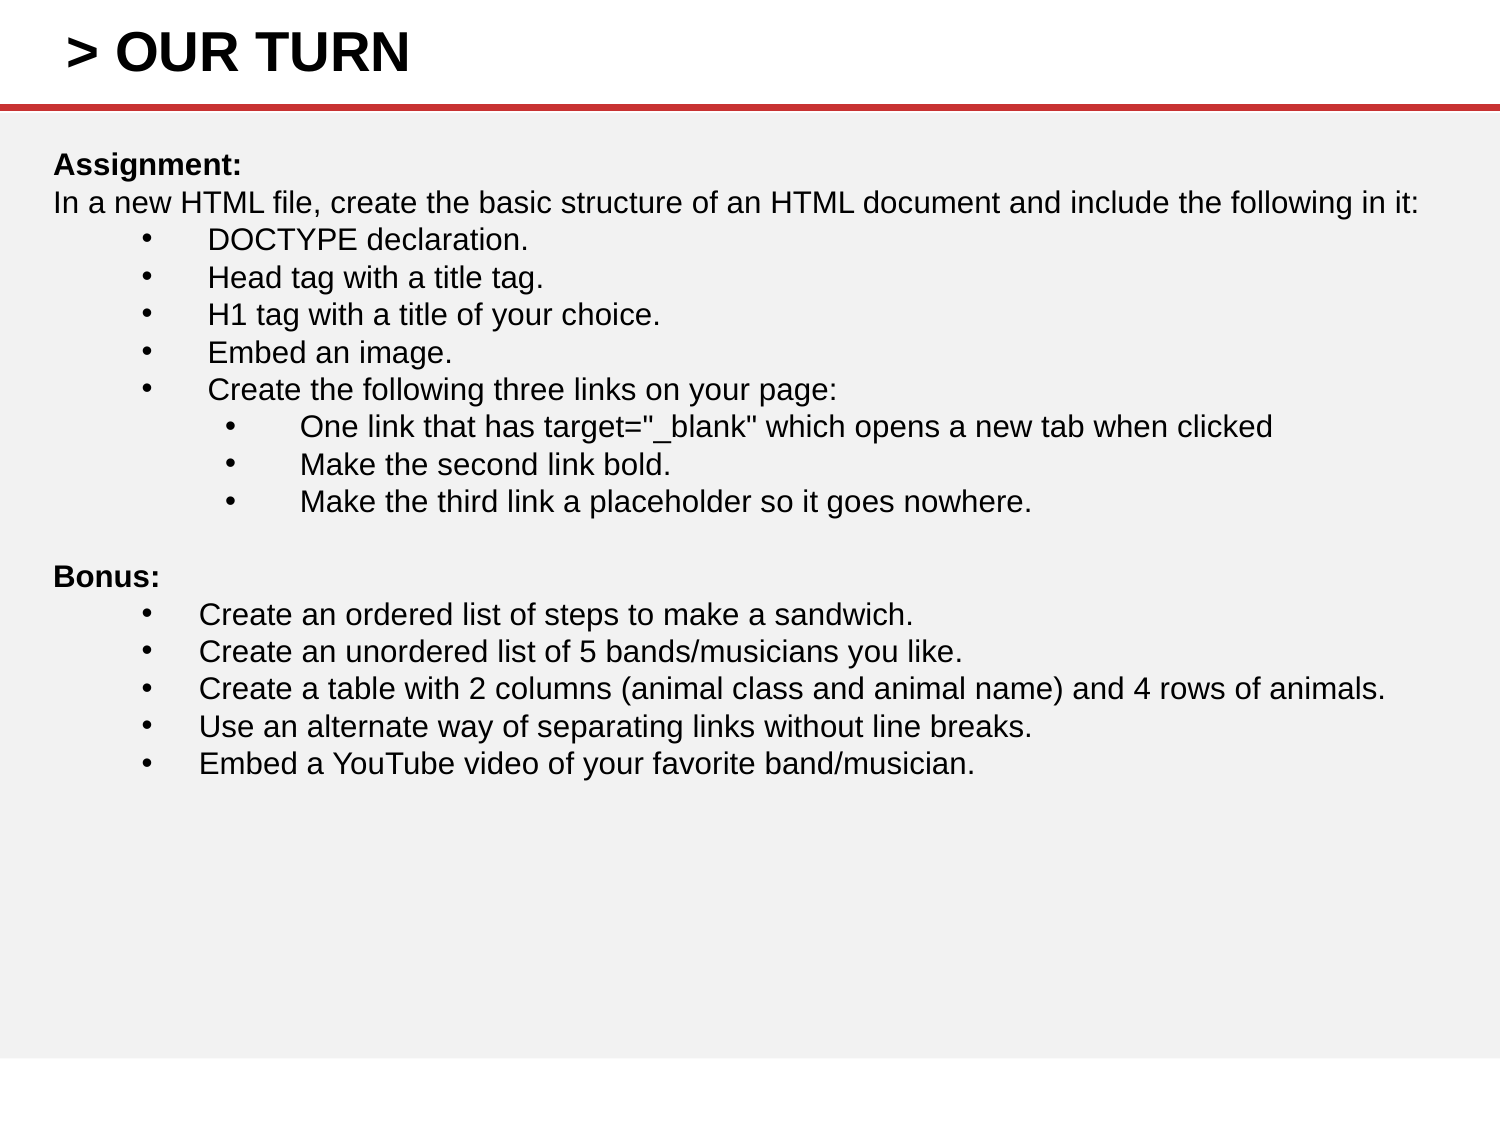

# > OUR TURN

Assignment:
In a new HTML file, create the basic structure of an HTML document and include the following in it:
 DOCTYPE declaration.
 Head tag with a title tag.
 H1 tag with a title of your choice.
 Embed an image.
 Create the following three links on your page:
  One link that has target="_blank" which opens a new tab when clicked
  Make the second link bold.
  Make the third link a placeholder so it goes nowhere.

Bonus:
Create an ordered list of steps to make a sandwich.
Create an unordered list of 5 bands/musicians you like.
Create a table with 2 columns (animal class and animal name) and 4 rows of animals.
Use an alternate way of separating links without line breaks.
Embed a YouTube video of your favorite band/musician.